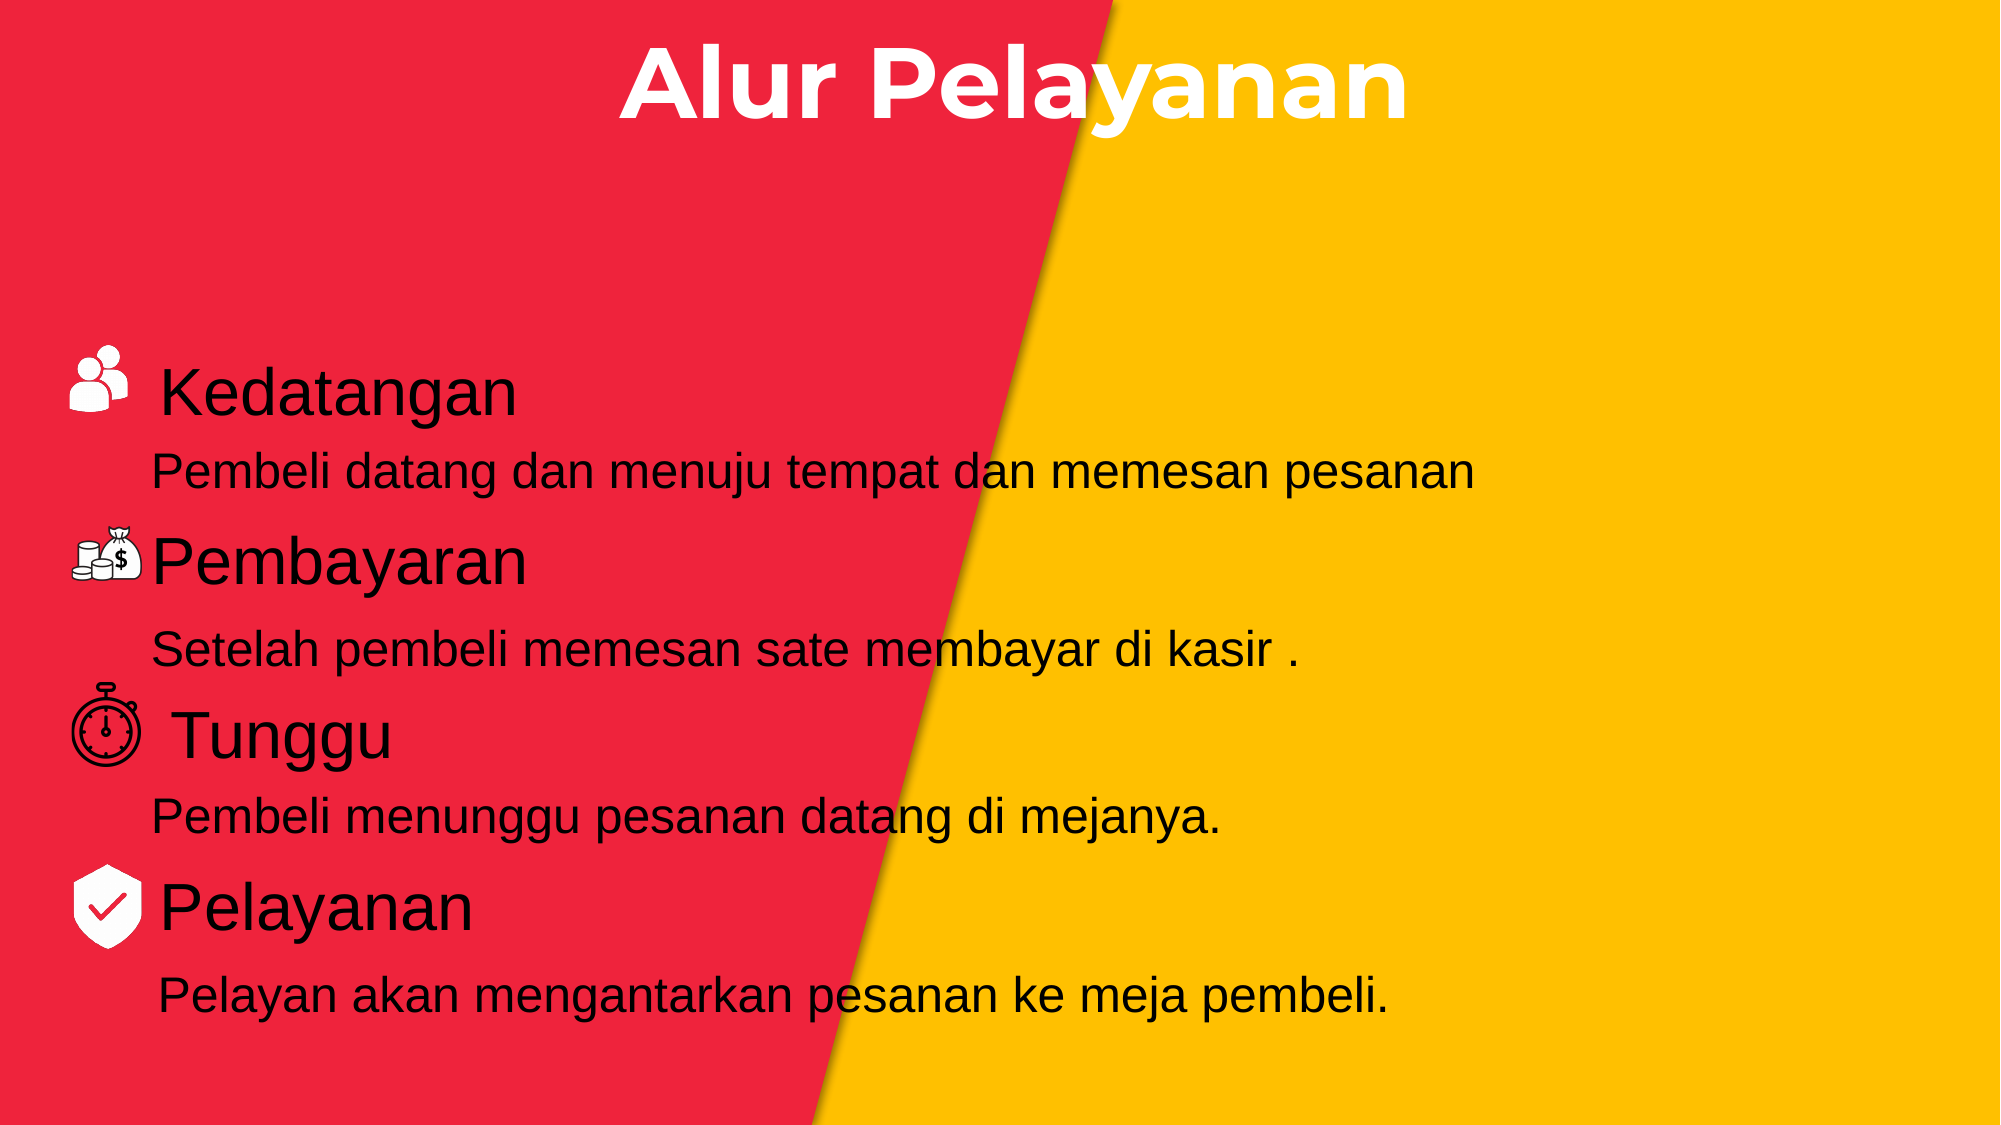

Alur Pelayanan
Kedatangan

 Pembeli datang dan menuju tempat dan memesan pesanan
Pembayaran

 Setelah pembeli memesan sate membayar di kasir .
Tunggu

 Pembeli menunggu pesanan datang di mejanya.
Pelayanan

Pelayan akan mengantarkan pesanan ke meja pembeli.